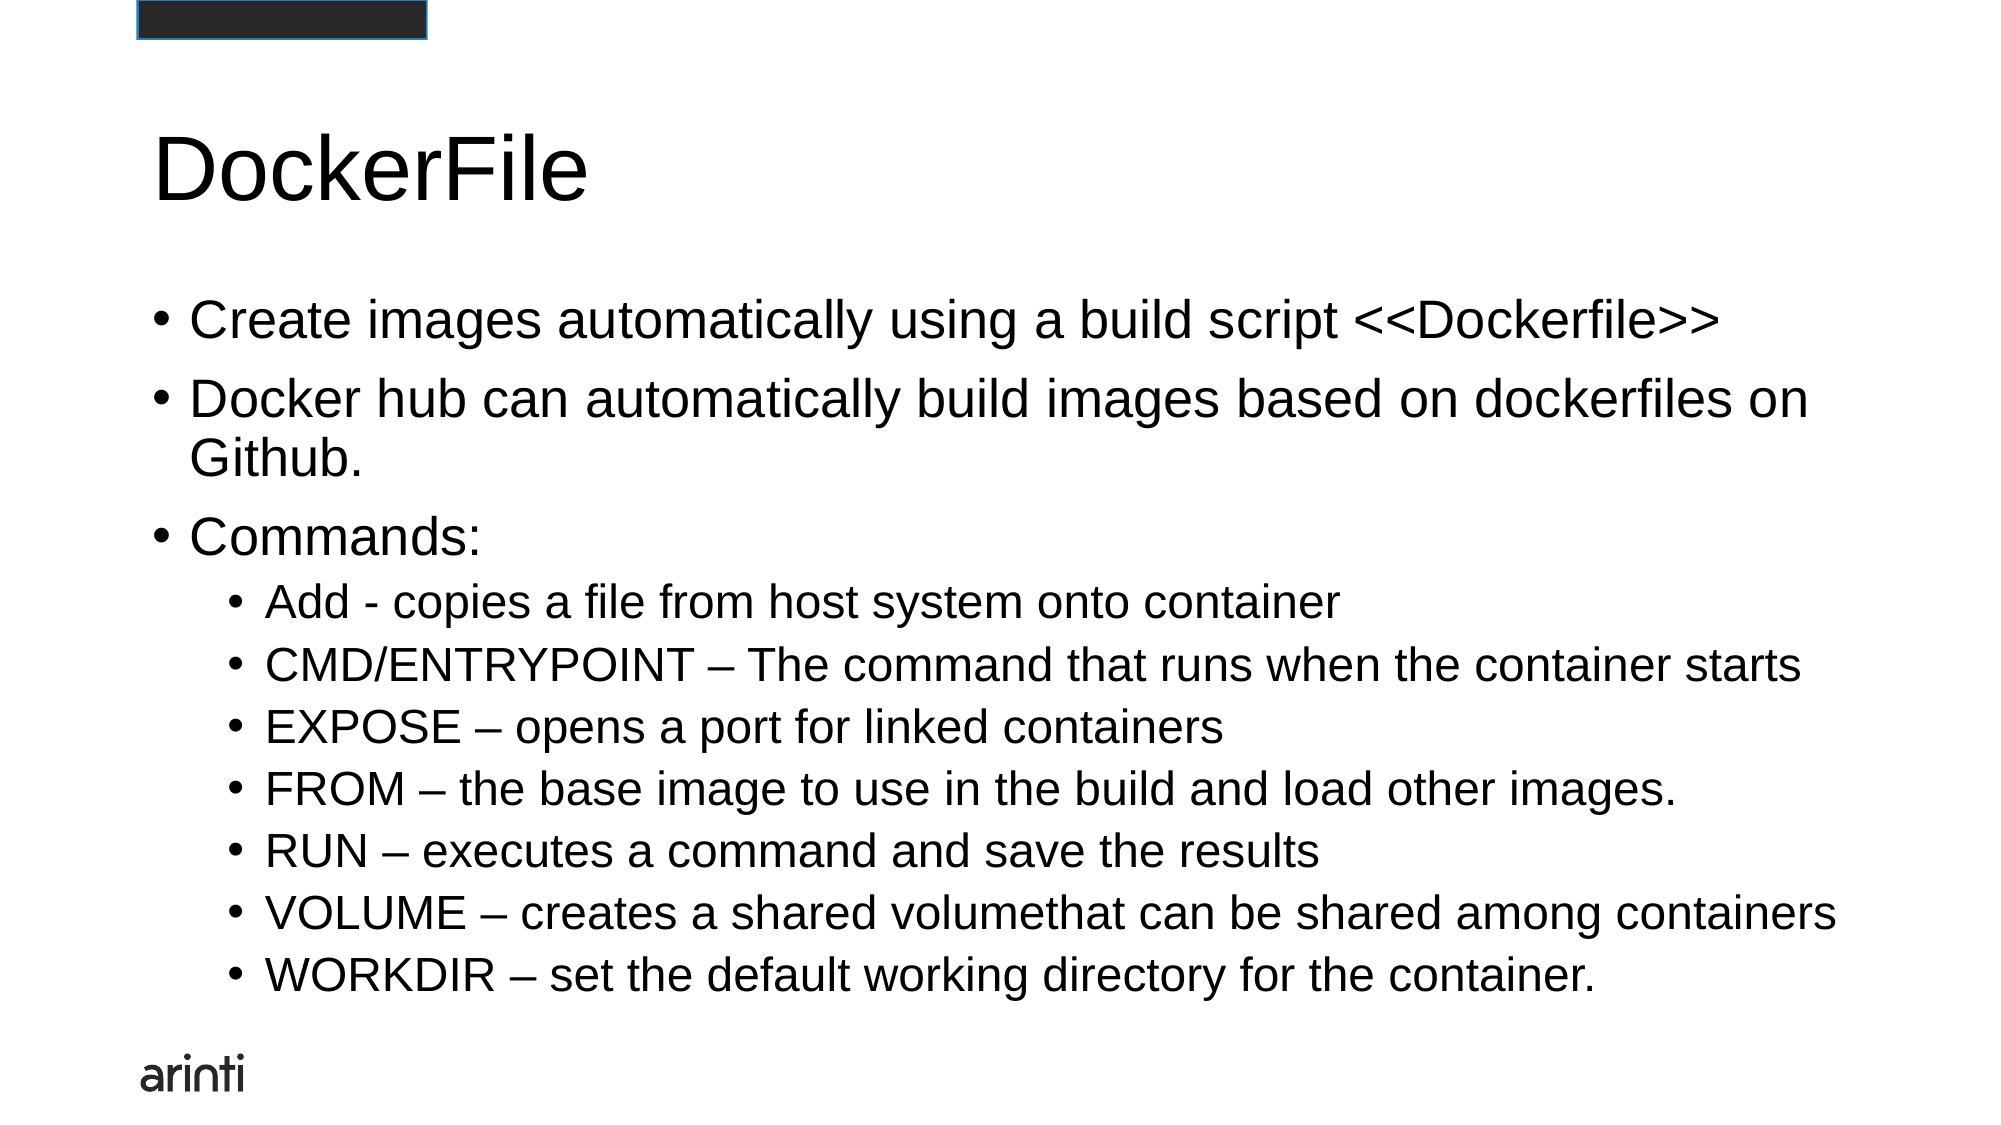

# DockerFile
Create images automatically using a build script <<Dockerfile>>
Docker hub can automatically build images based on dockerfiles on Github.
Commands:
Add - copies a file from host system onto container
CMD/ENTRYPOINT – The command that runs when the container starts
EXPOSE – opens a port for linked containers
FROM – the base image to use in the build and load other images.
RUN – executes a command and save the results
VOLUME – creates a shared volumethat can be shared among containers
WORKDIR – set the default working directory for the container.